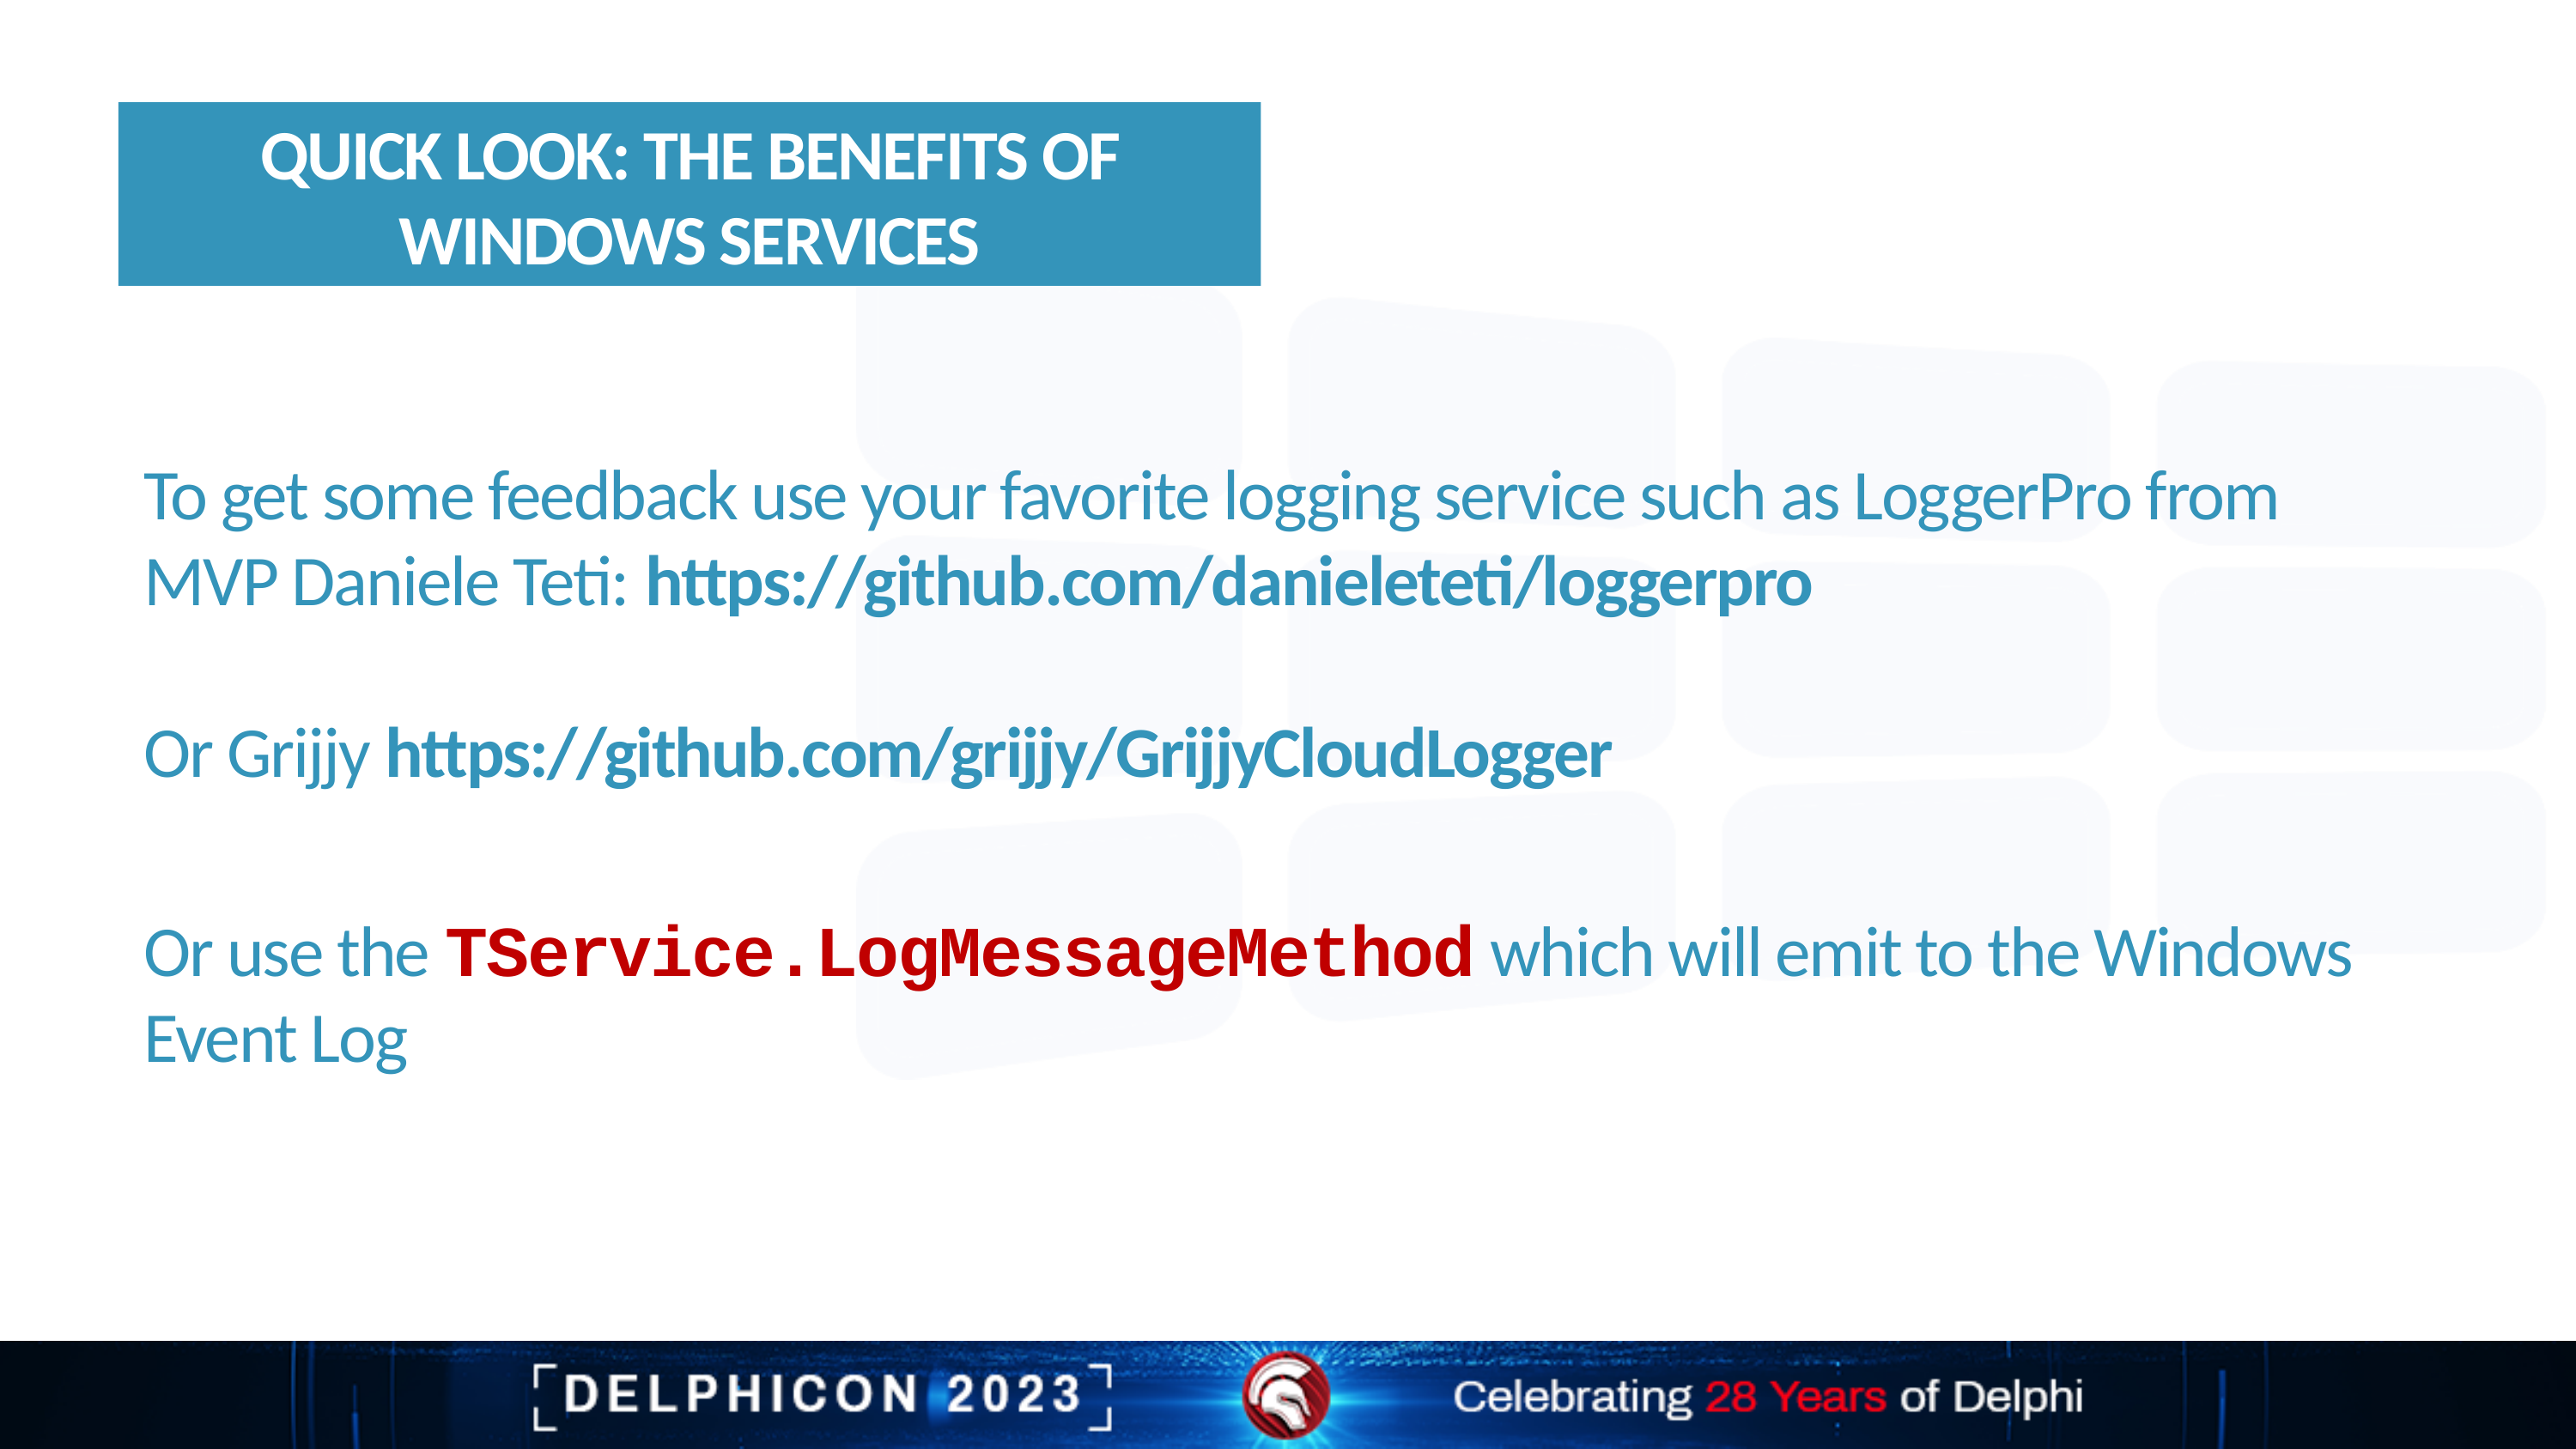

Quick look: The benefits of Windows Services
To get some feedback use your favorite logging service such as LoggerPro from MVP Daniele Teti: https://github.com/danieleteti/loggerpro

Or Grijjy https://github.com/grijjy/GrijjyCloudLogger

Or use the TService.LogMessageMethod which will emit to the Windows Event Log